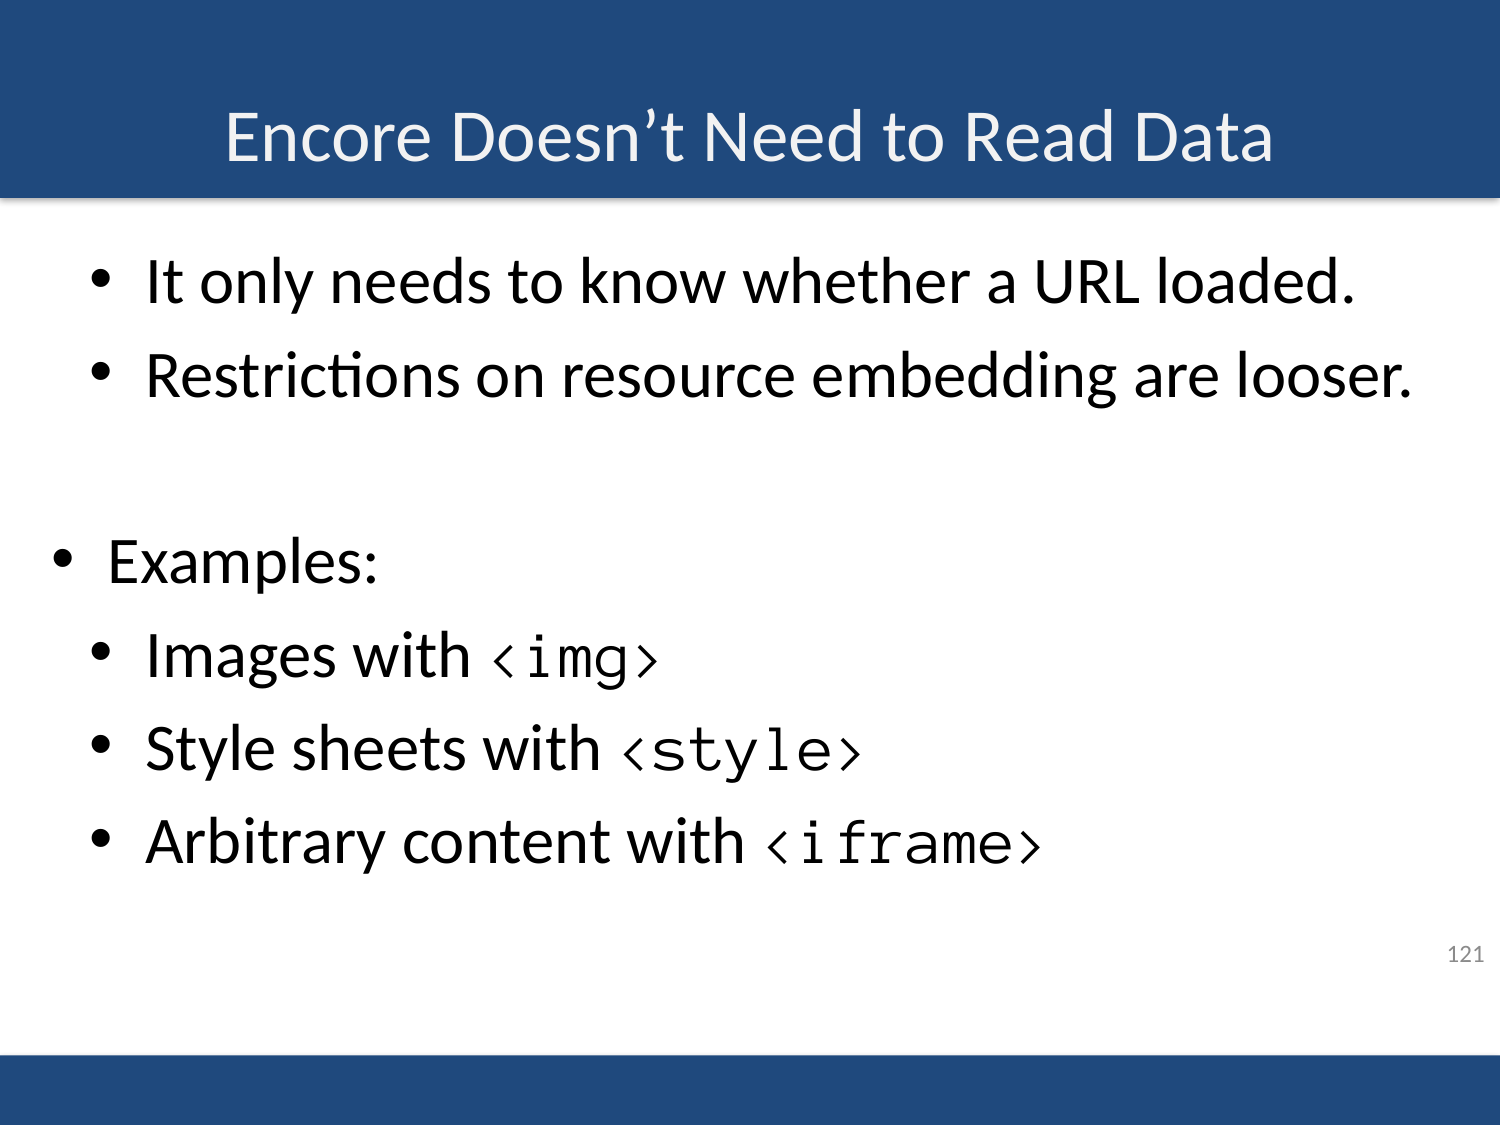

# Encore Doesn’t Need to Read Data
It only needs to know whether a URL loaded.
Restrictions on resource embedding are looser.

Examples:
Images with <img>
Style sheets with <style>
Arbitrary content with <iframe>
121